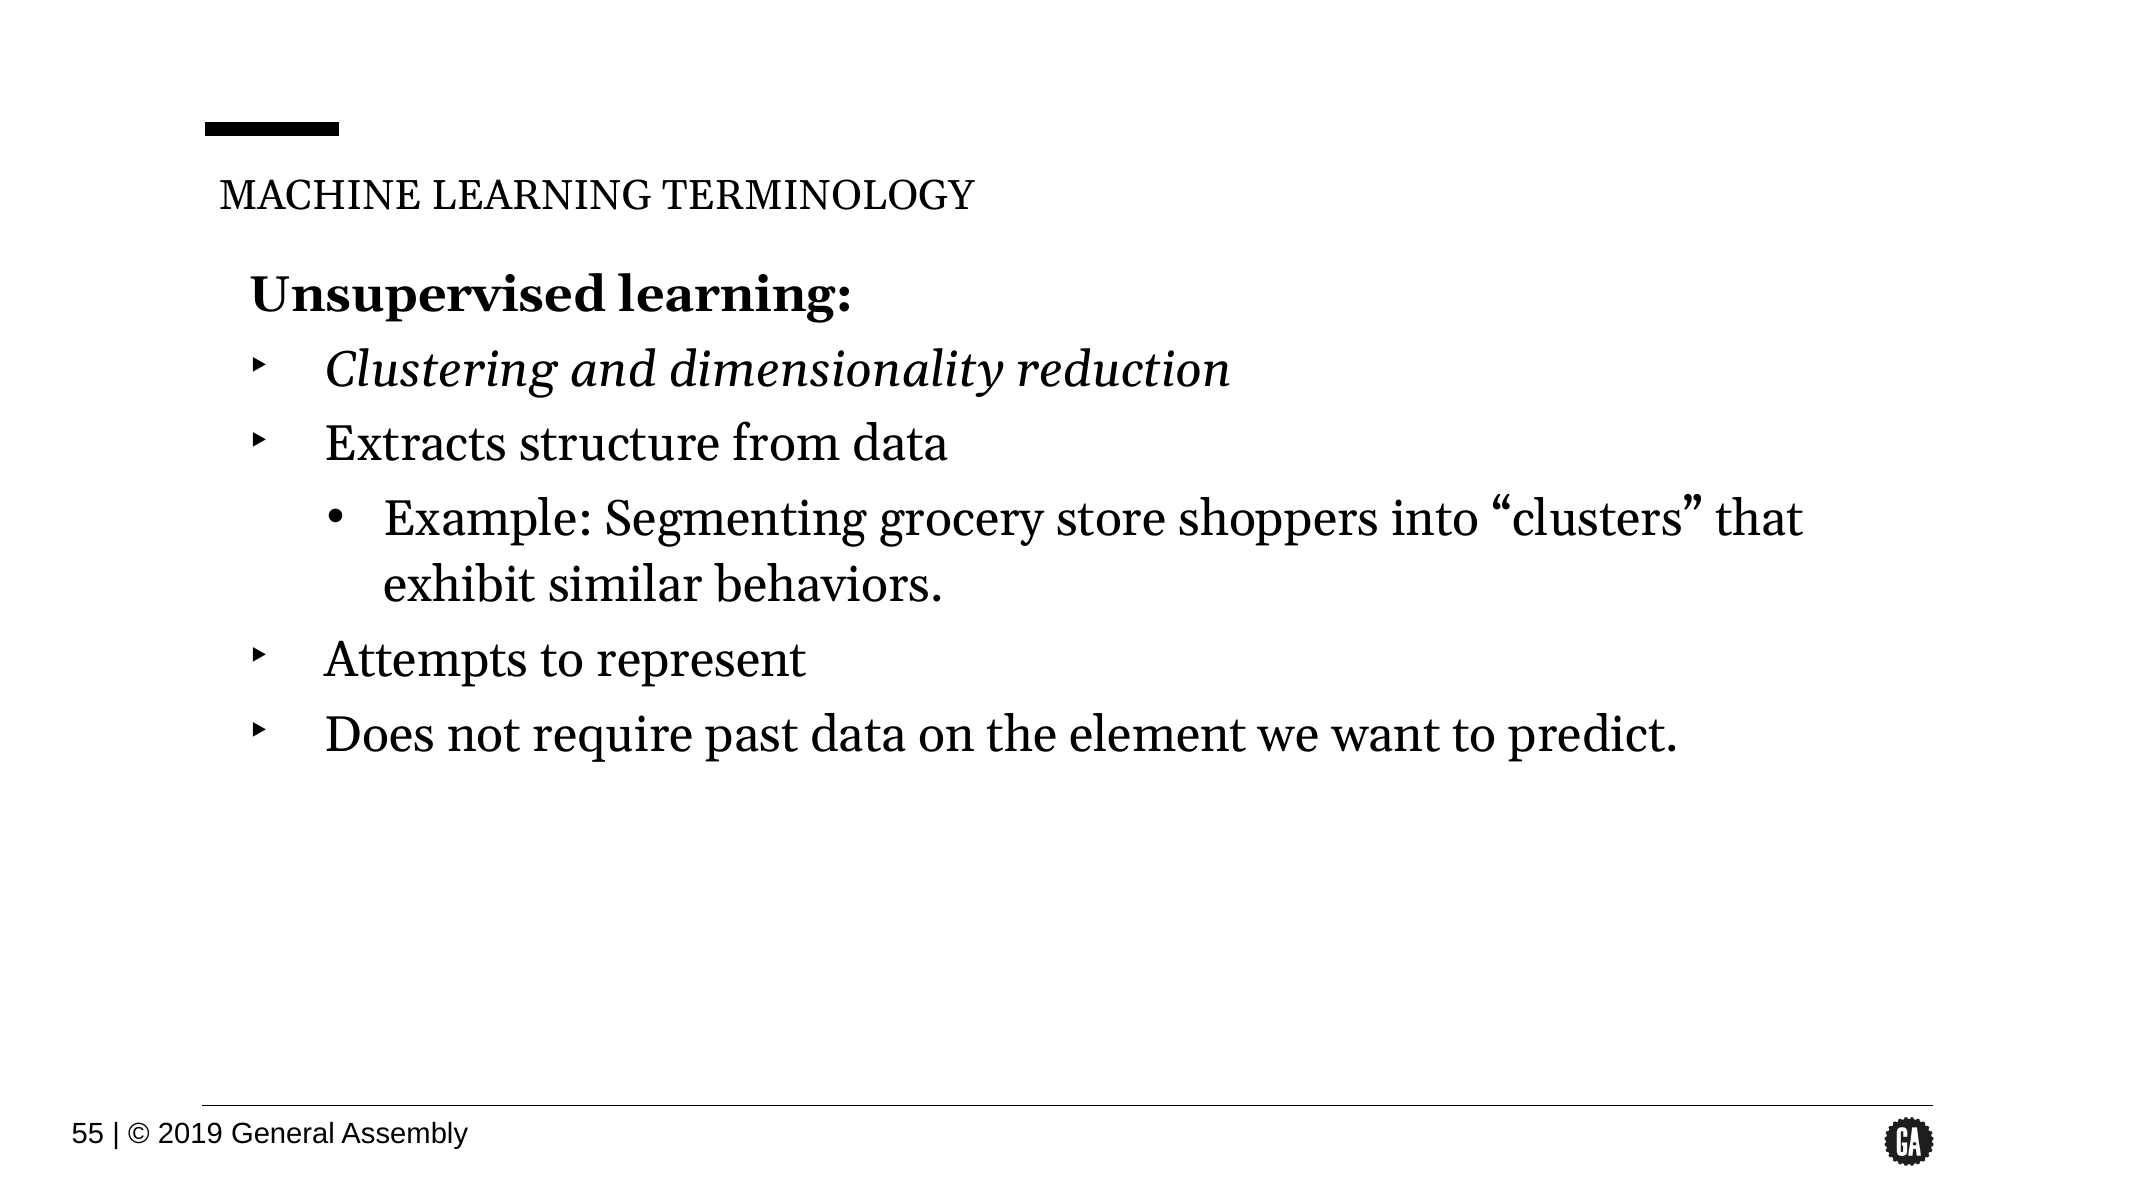

MACHINE LEARNING TERMINOLOGY
Unsupervised learning:
Clustering and dimensionality reduction
Extracts structure from data
Example: Segmenting grocery store shoppers into “clusters” that exhibit similar behaviors.
Attempts to represent
Does not require past data on the element we want to predict.